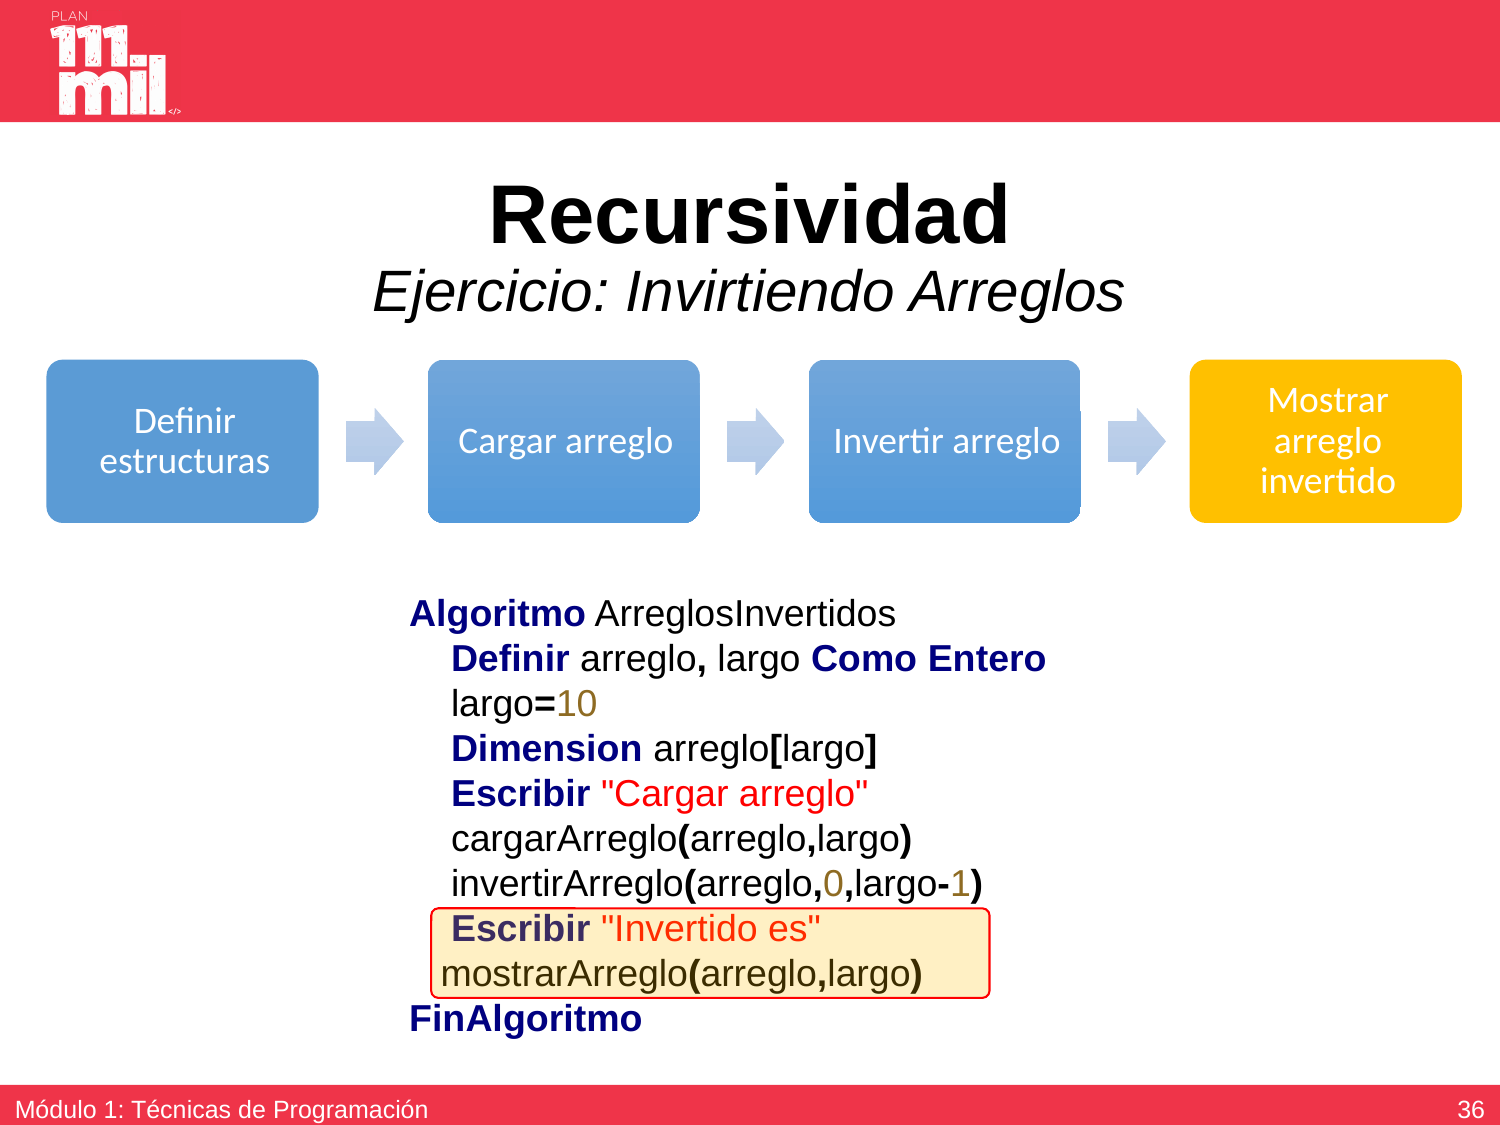

Definir estructuras

Cargar arreglo

Invertir arreglo

Mostrar arreglo invertido
# Recursividad Ejercicio: Invirtiendo Arreglos
Algoritmo ArreglosInvertidos
    Definir arreglo, largo Como Entero
    largo=10
    Dimension arreglo[largo]
    Escribir "Cargar arreglo"
    cargarArreglo(arreglo,largo)
    invertirArreglo(arreglo,0,largo-1)
    Escribir "Invertido es"
   mostrarArreglo(arreglo,largo)
FinAlgoritmo

36
Módulo 1: Técnicas de Programación